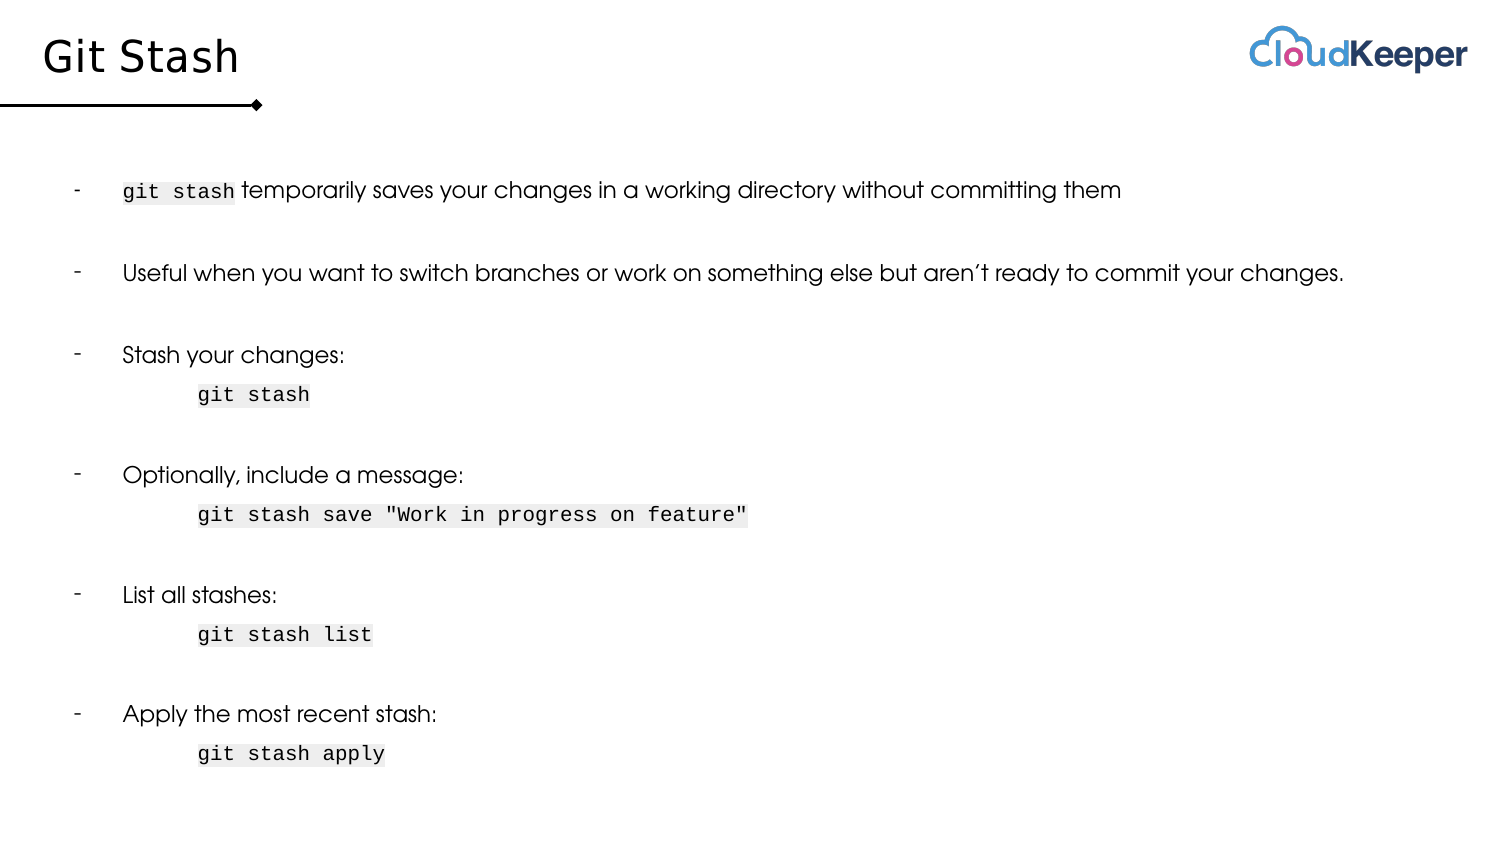

# Git Stash
git stash temporarily saves your changes in a working directory without committing them

Useful when you want to switch branches or work on something else but aren’t ready to commit your changes.

Stash your changes:
git stash

Optionally, include a message:
git stash save "Work in progress on feature"

List all stashes:
git stash list

Apply the most recent stash:
git stash apply